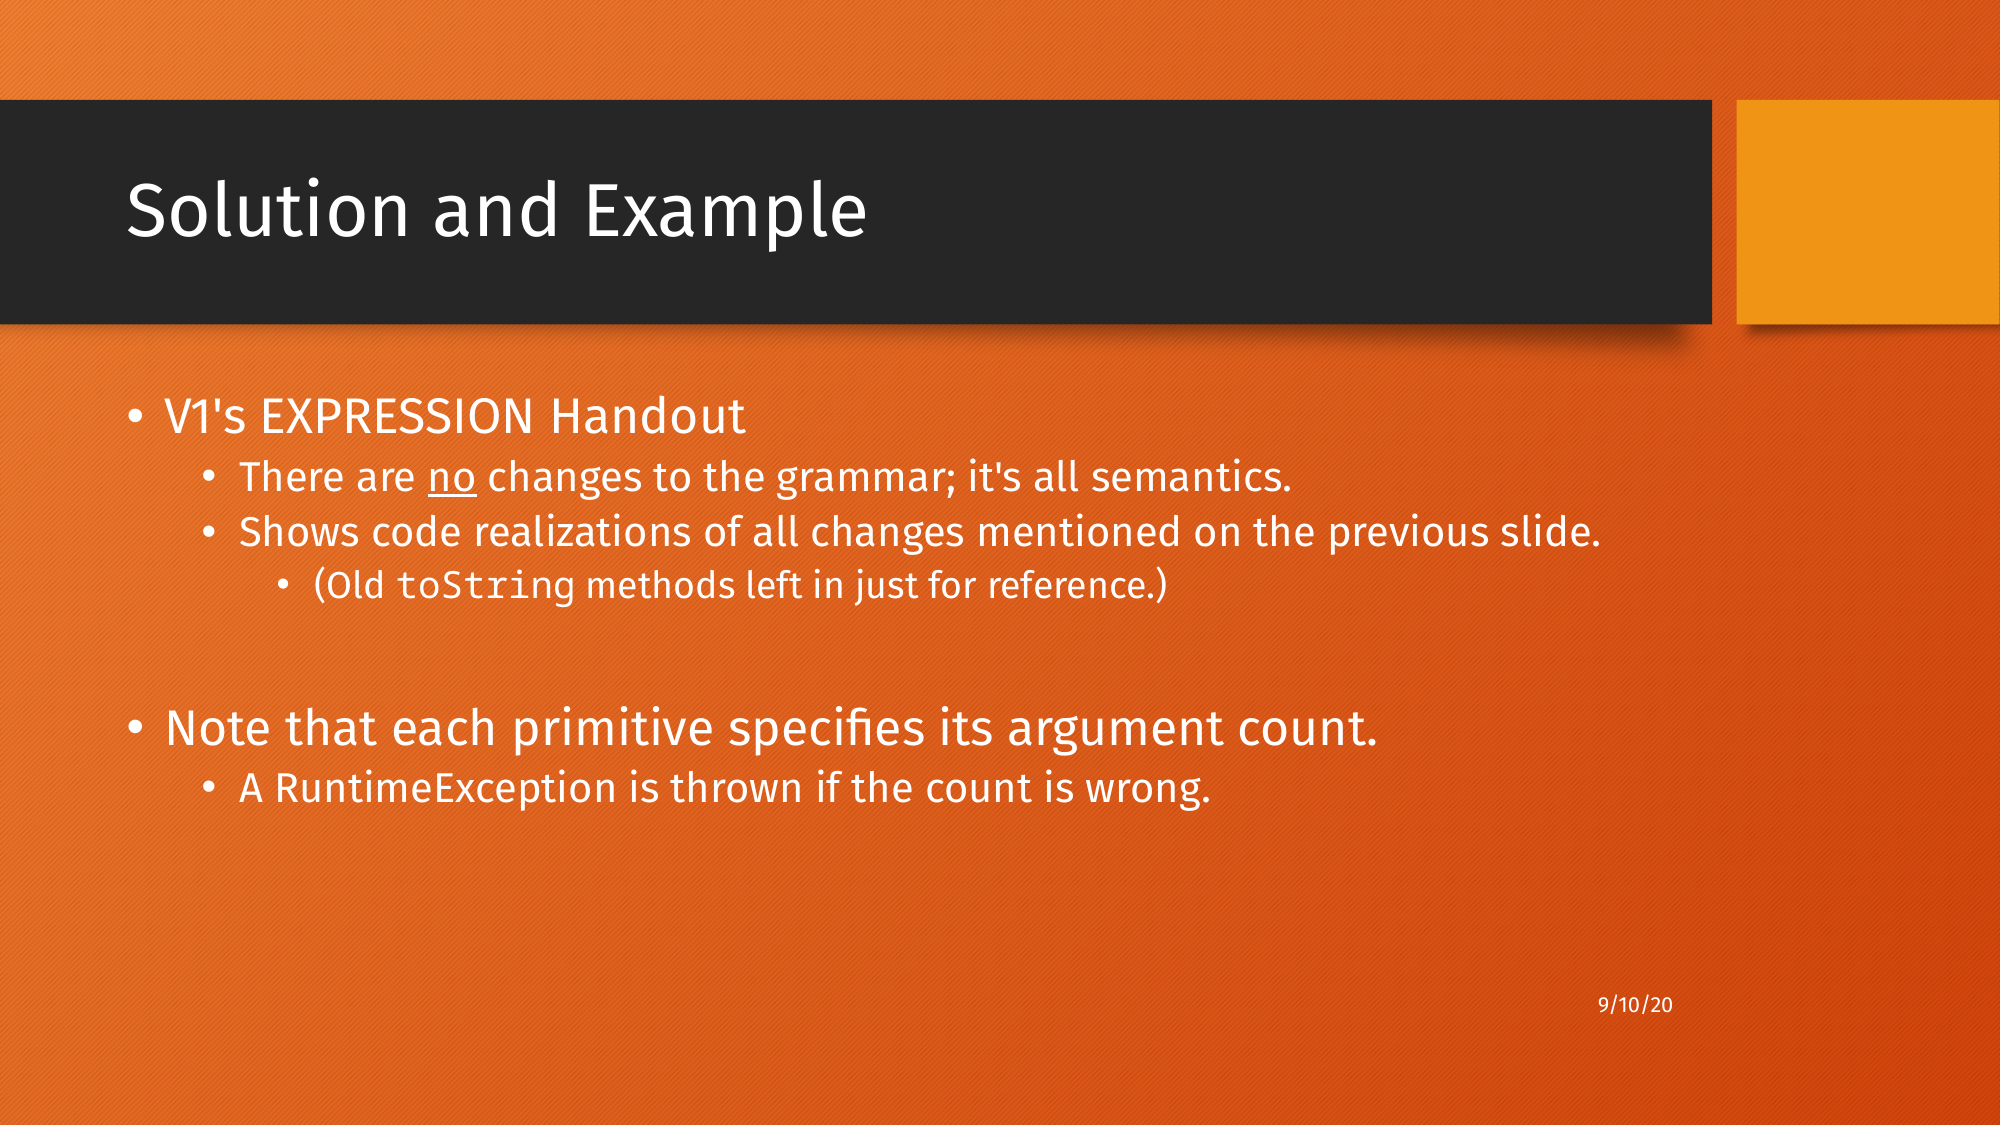

# Solution and Example
V1's EXPRESSION Handout
There are no changes to the grammar; it's all semantics.
Shows code realizations of all changes mentioned on the previous slide.
(Old toString methods left in just for reference.)

Note that each primitive specifies its argument count.
A RuntimeException is thrown if the count is wrong.
9/10/20